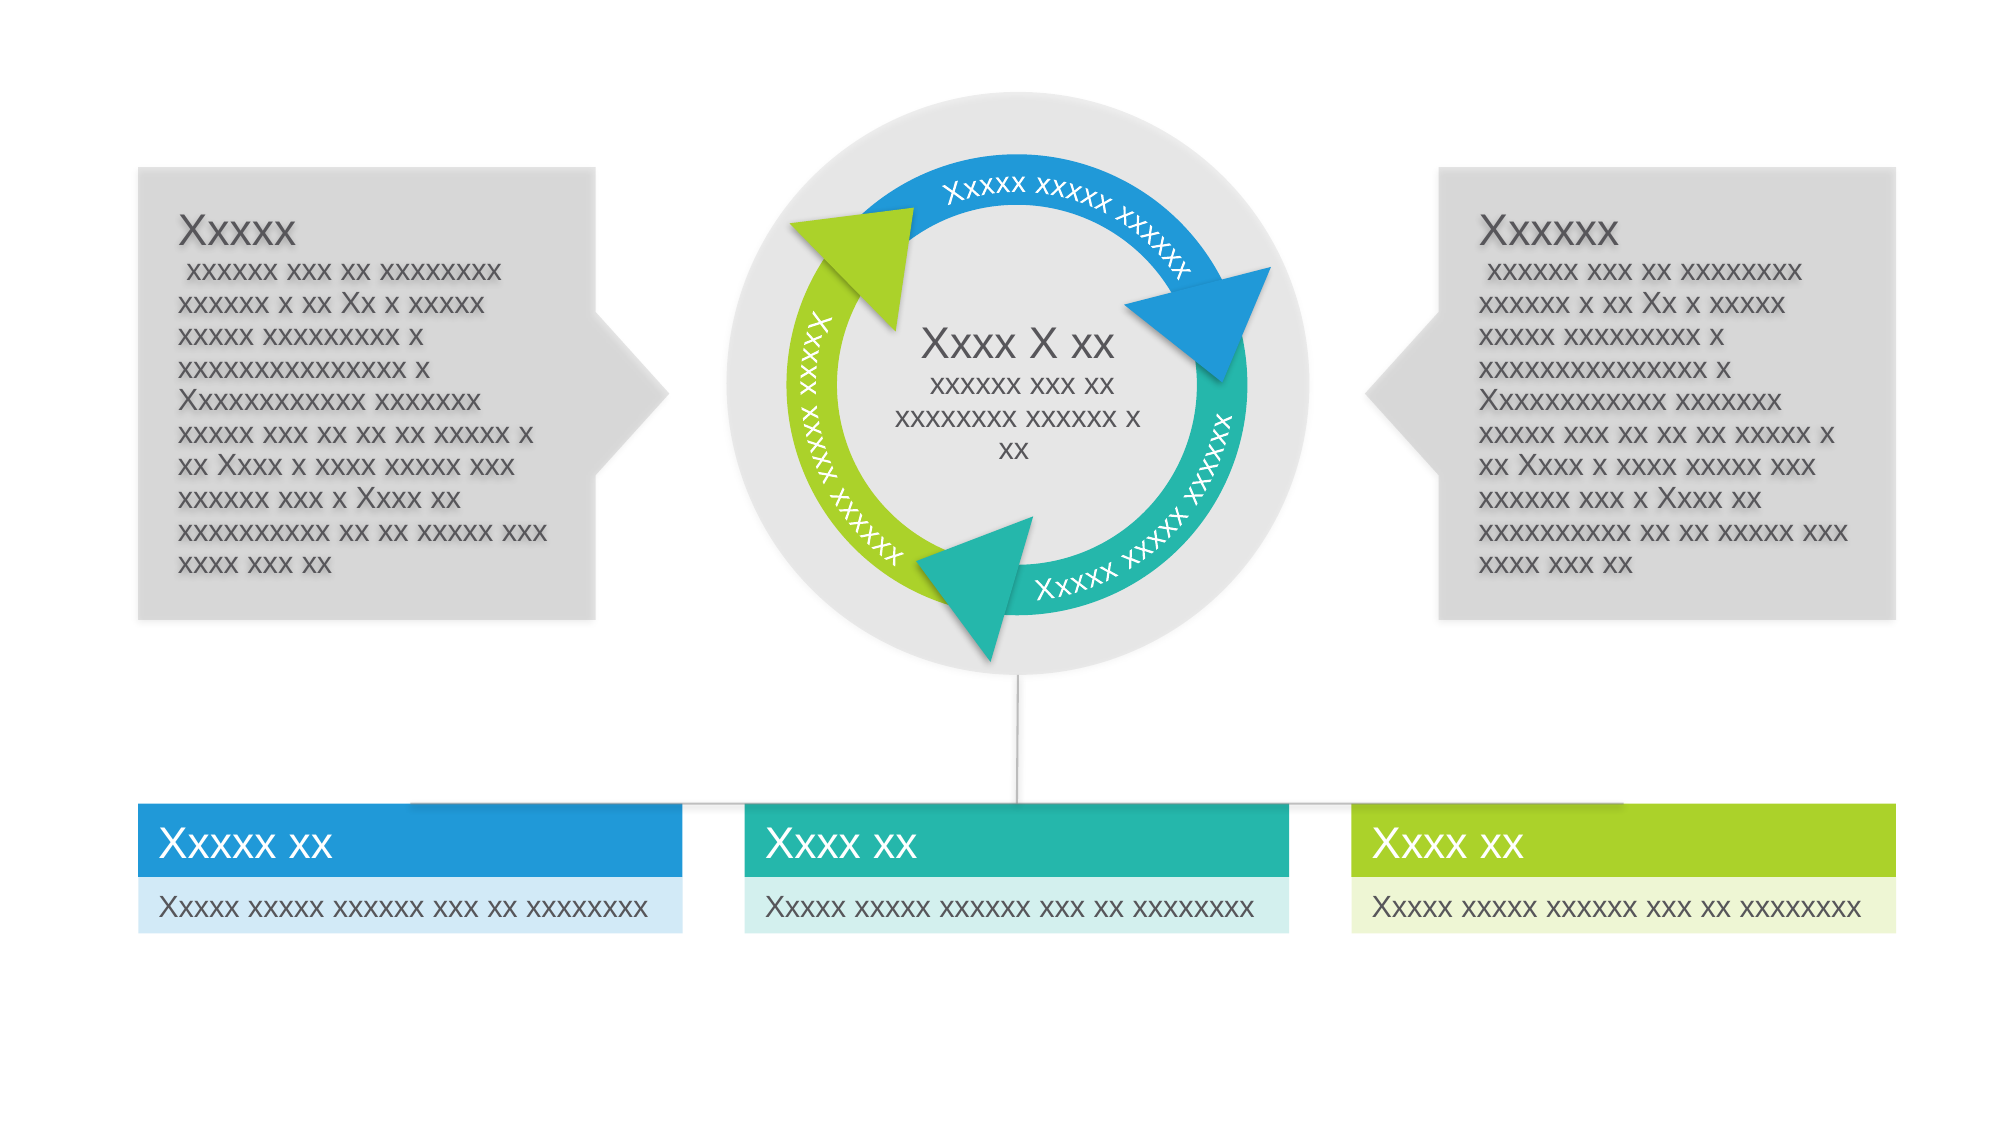

Xxxxx xxxxx xxxxxx
Xxxxx xxxxx xxxxxx

Xxxxx xxxxx xxxxxx

Xxxxx
 xxxxxx xxx xx xxxxxxxx xxxxxx x xx Xx x xxxxx xxxxx xxxxxxxxx x xxxxxxxxxxxxxxx x Xxxxxxxxxxxx xxxxxxx xxxxx xxx xx xx xx xxxxx x xx Xxxx x xxxx xxxxx xxx xxxxxx xxx x Xxxx xx xxxxxxxxxx xx xx xxxxx xxx xxxx xxx xx
Xxxxxx
 xxxxxx xxx xx xxxxxxxx xxxxxx x xx Xx x xxxxx xxxxx xxxxxxxxx x xxxxxxxxxxxxxxx x Xxxxxxxxxxxx xxxxxxx xxxxx xxx xx xx xx xxxxx x xx Xxxx x xxxx xxxxx xxx xxxxxx xxx x Xxxx xx xxxxxxxxxx xx xx xxxxx xxx xxxx xxx xx
Xxxx X xx
 xxxxxx xxx xx xxxxxxxx xxxxxx x xx
Xxxx xx
Xxxxx xx
Xxxx xx
Xxxxx xxxxx xxxxxx xxx xx xxxxxxxx
Xxxxx xxxxx xxxxxx xxx xx xxxxxxxx
Xxxxx xxxxx xxxxxx xxx xx xxxxxxxx